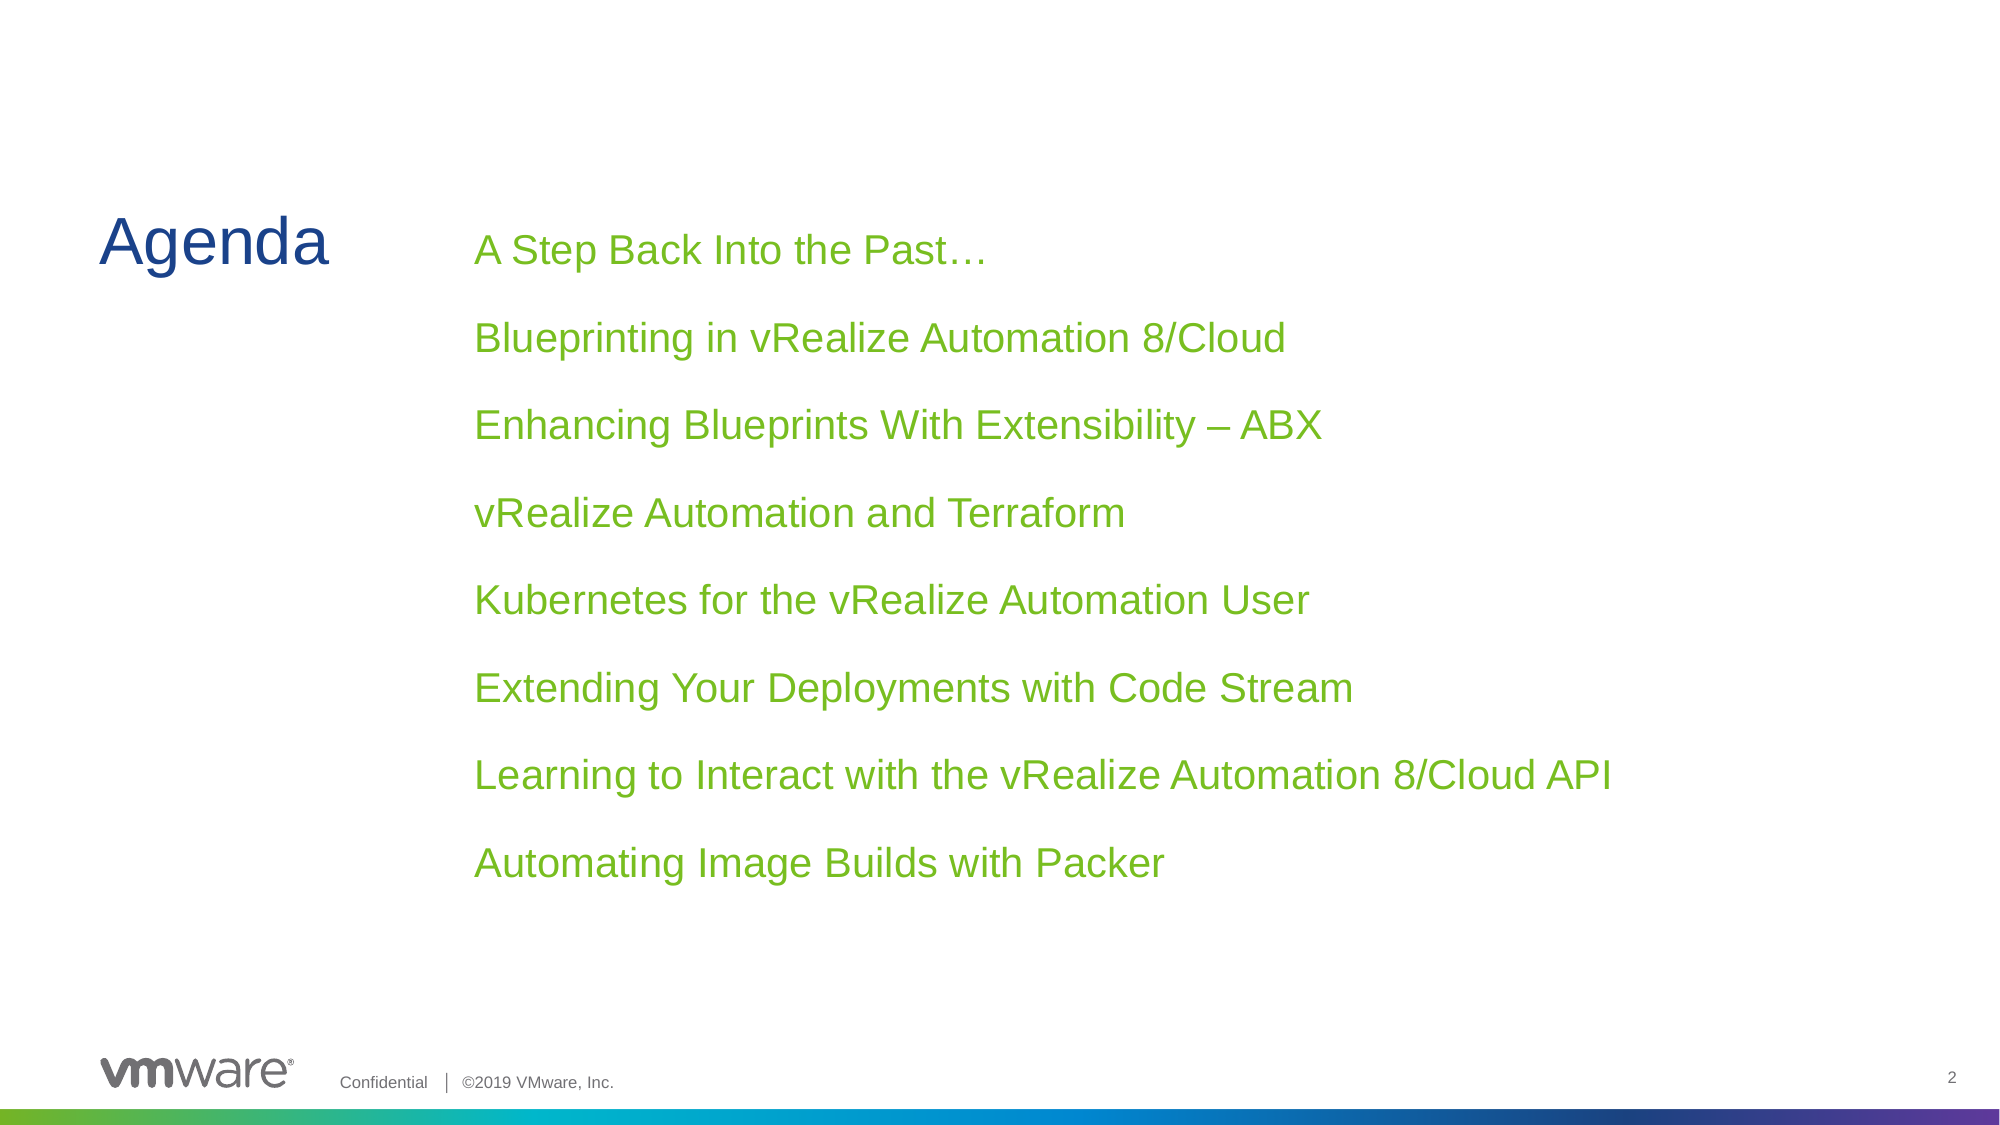

A Step Back Into the Past…
Blueprinting in vRealize Automation 8/Cloud
Enhancing Blueprints With Extensibility – ABX
vRealize Automation and Terraform
Kubernetes for the vRealize Automation User
Extending Your Deployments with Code Stream
Learning to Interact with the vRealize Automation 8/Cloud API
Automating Image Builds with Packer